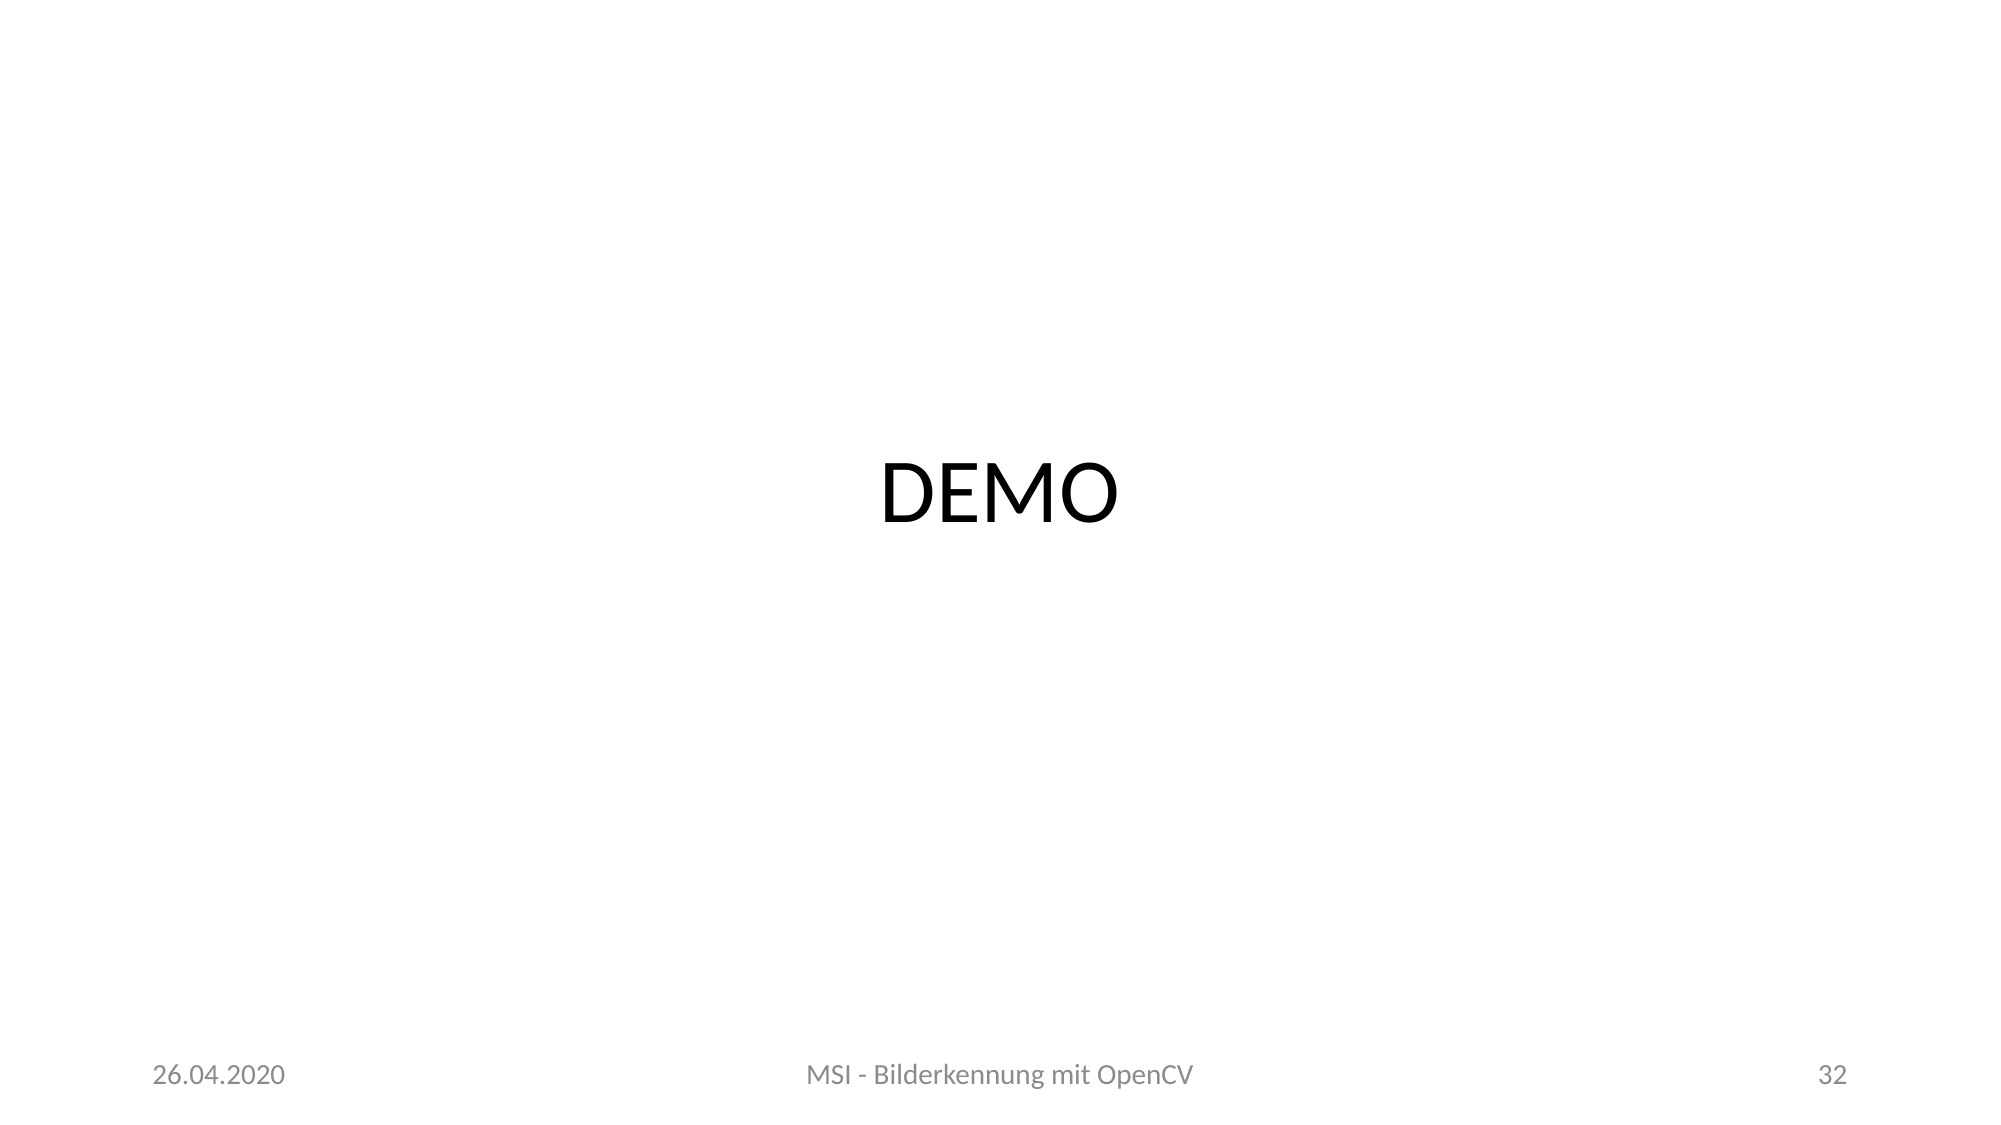

# DEMO
26.04.2020
MSI - Bilderkennung mit OpenCV
32